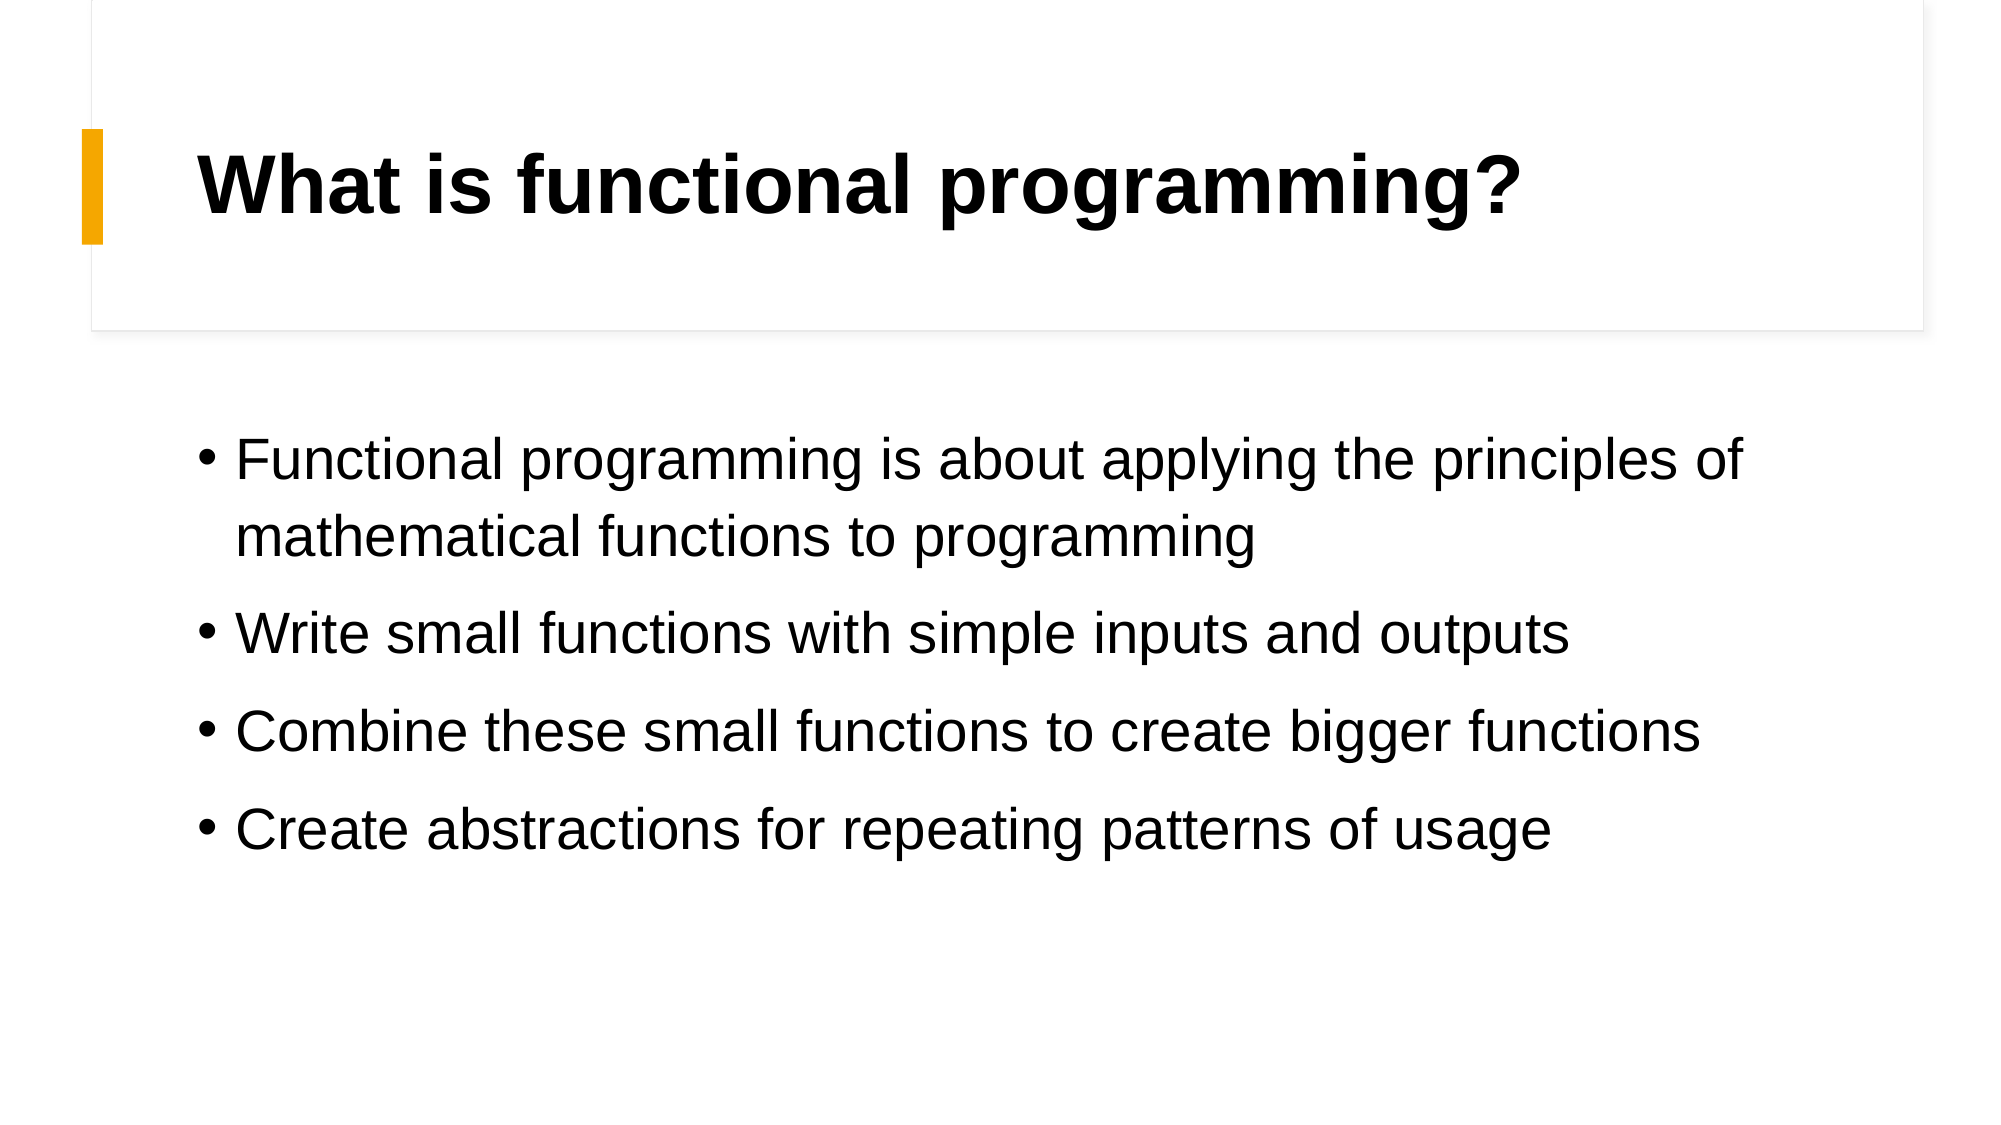

# What is functional programming?
Functional programming is about applying the principles of mathematical functions to programming
Write small functions with simple inputs and outputs
Combine these small functions to create bigger functions
Create abstractions for repeating patterns of usage